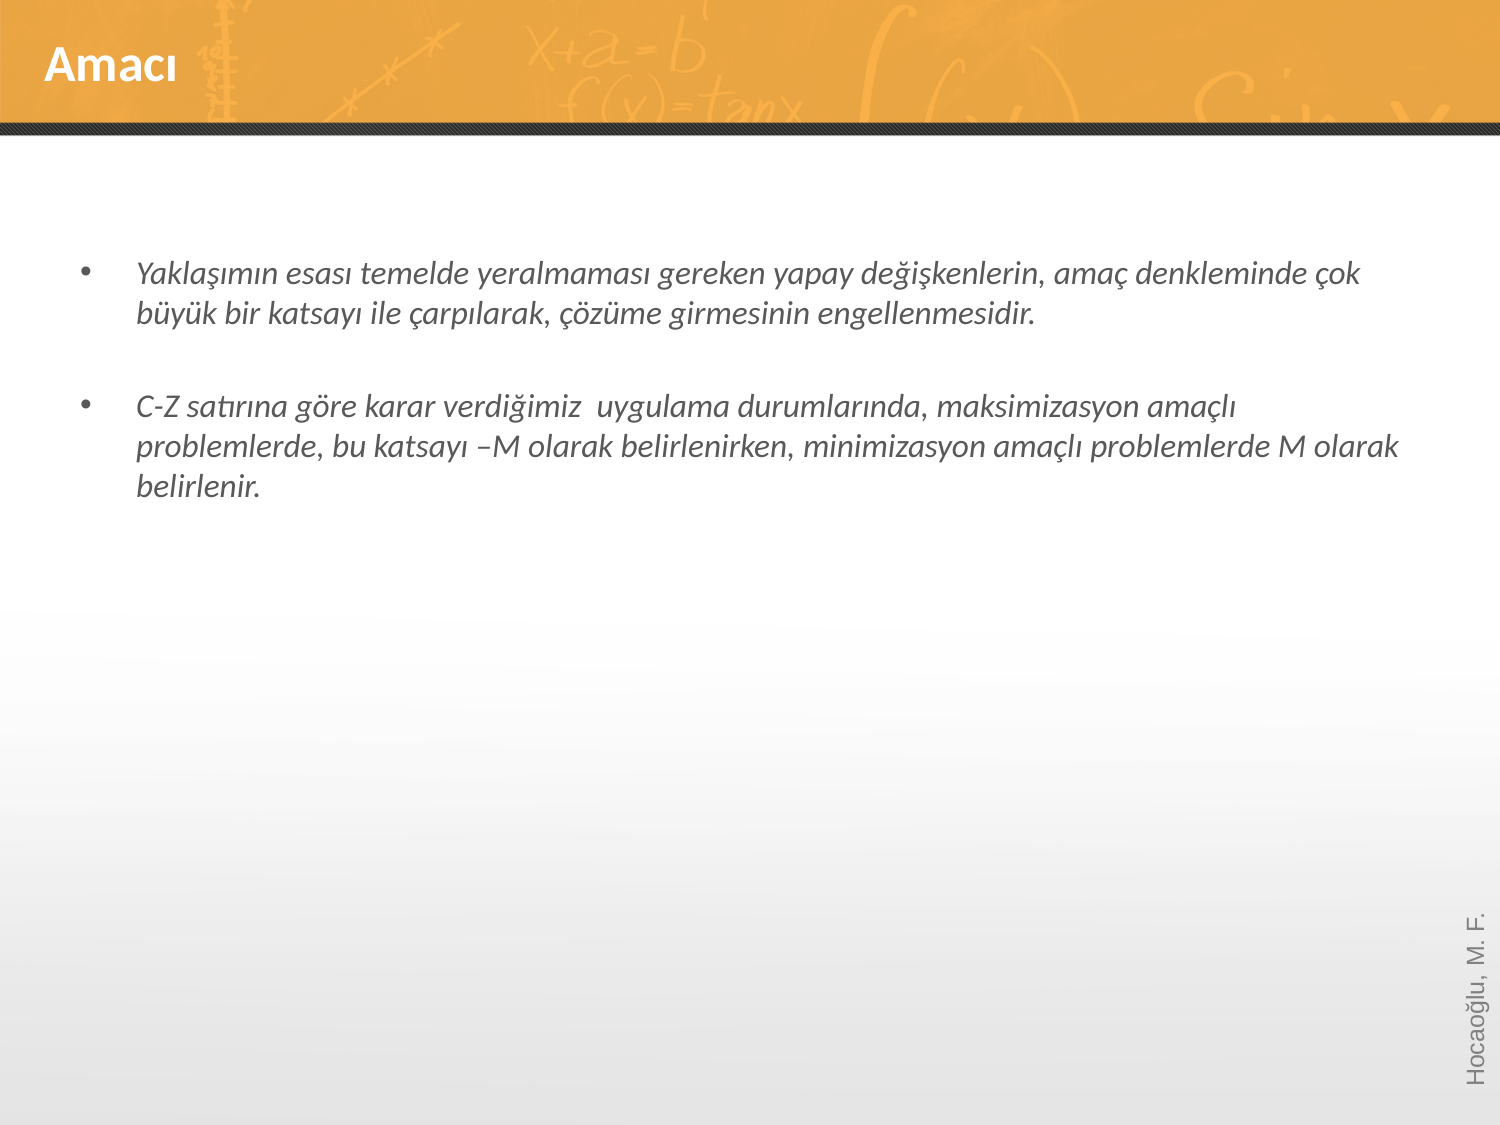

# Amacı
Yaklaşımın esası temelde yeralmaması gereken yapay değişkenlerin, amaç denkleminde çok büyük bir katsayı ile çarpılarak, çözüme girmesinin engellenmesidir.

C-Z satırına göre karar verdiğimiz  uygulama durumlarında, maksimizasyon amaçlı problemlerde, bu katsayı –M olarak belirlenirken, minimizasyon amaçlı problemlerde M olarak belirlenir.